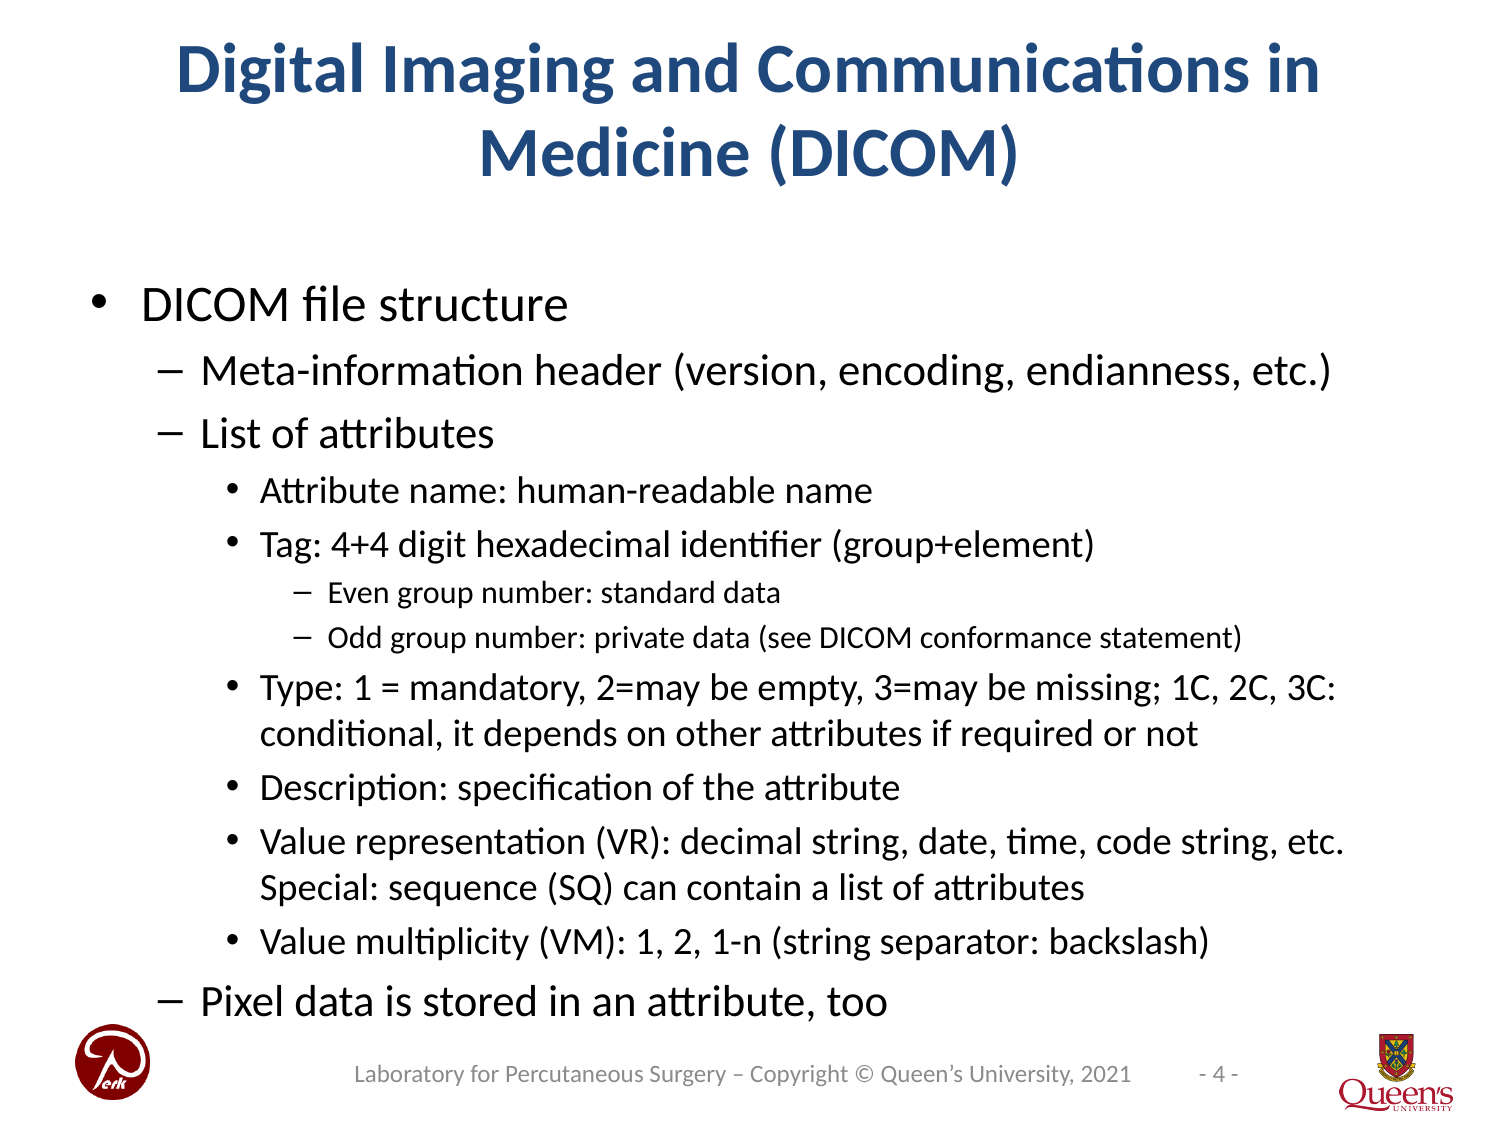

# Digital Imaging and Communications in Medicine (DICOM)
DICOM file structure
Meta-information header (version, encoding, endianness, etc.)
List of attributes
Attribute name: human-readable name
Tag: 4+4 digit hexadecimal identifier (group+element)
Even group number: standard data
Odd group number: private data (see DICOM conformance statement)
Type: 1 = mandatory, 2=may be empty, 3=may be missing; 1C, 2C, 3C: conditional, it depends on other attributes if required or not
Description: specification of the attribute
Value representation (VR): decimal string, date, time, code string, etc. Special: sequence (SQ) can contain a list of attributes
Value multiplicity (VM): 1, 2, 1-n (string separator: backslash)
Pixel data is stored in an attribute, too
Laboratory for Percutaneous Surgery – Copyright © Queen’s University, 2021
- 4 -